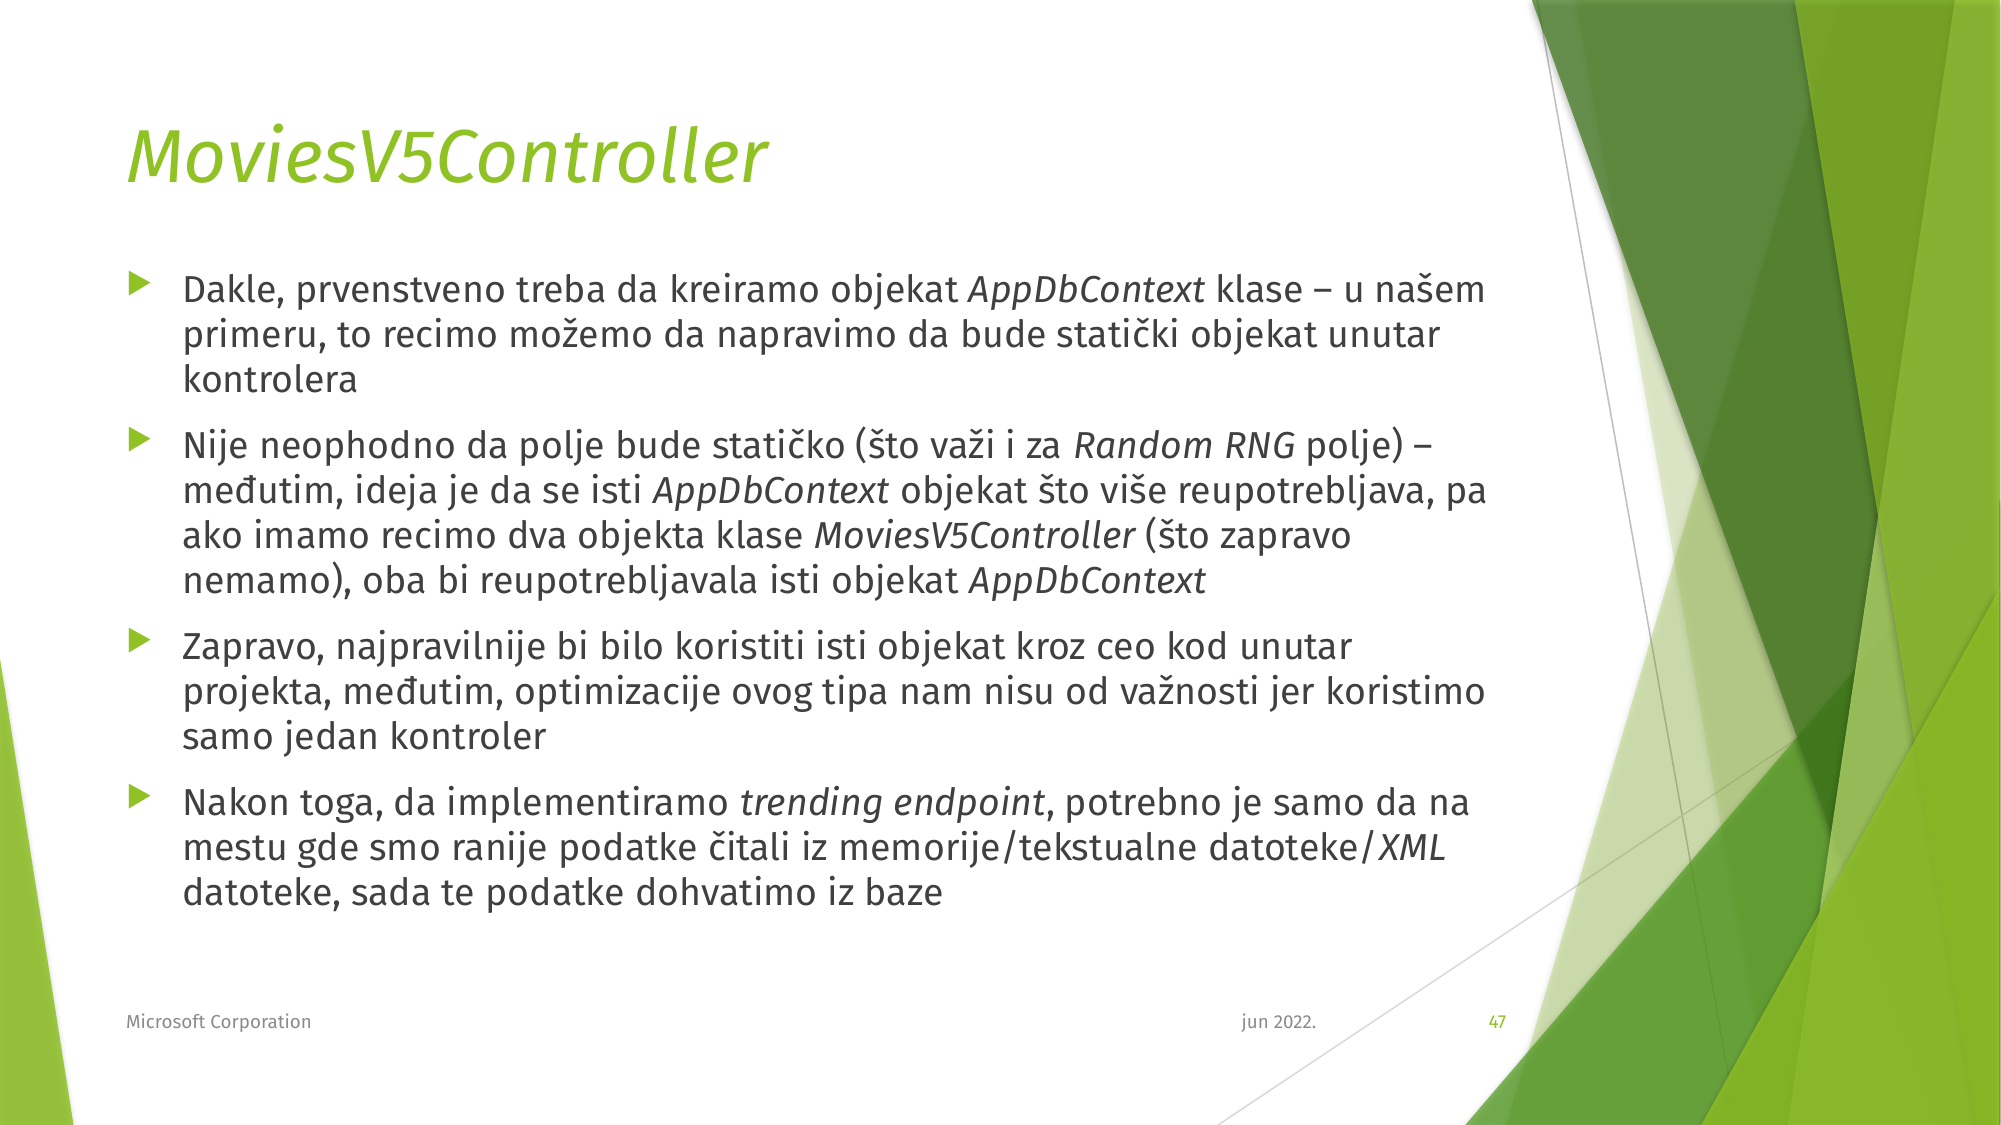

# MoviesV5Controller
Dakle, prvenstveno treba da kreiramo objekat AppDbContext klase – u našem primeru, to recimo možemo da napravimo da bude statički objekat unutar kontrolera
Nije neophodno da polje bude statičko (što važi i za Random RNG polje) – međutim, ideja je da se isti AppDbContext objekat što više reupotrebljava, pa ako imamo recimo dva objekta klase MoviesV5Controller (što zapravo nemamo), oba bi reupotrebljavala isti objekat AppDbContext
Zapravo, najpravilnije bi bilo koristiti isti objekat kroz ceo kod unutar projekta, međutim, optimizacije ovog tipa nam nisu od važnosti jer koristimo samo jedan kontroler
Nakon toga, da implementiramo trending endpoint, potrebno je samo da na mestu gde smo ranije podatke čitali iz memorije/tekstualne datoteke/XML datoteke, sada te podatke dohvatimo iz baze
Microsoft Corporation
jun 2022.
47